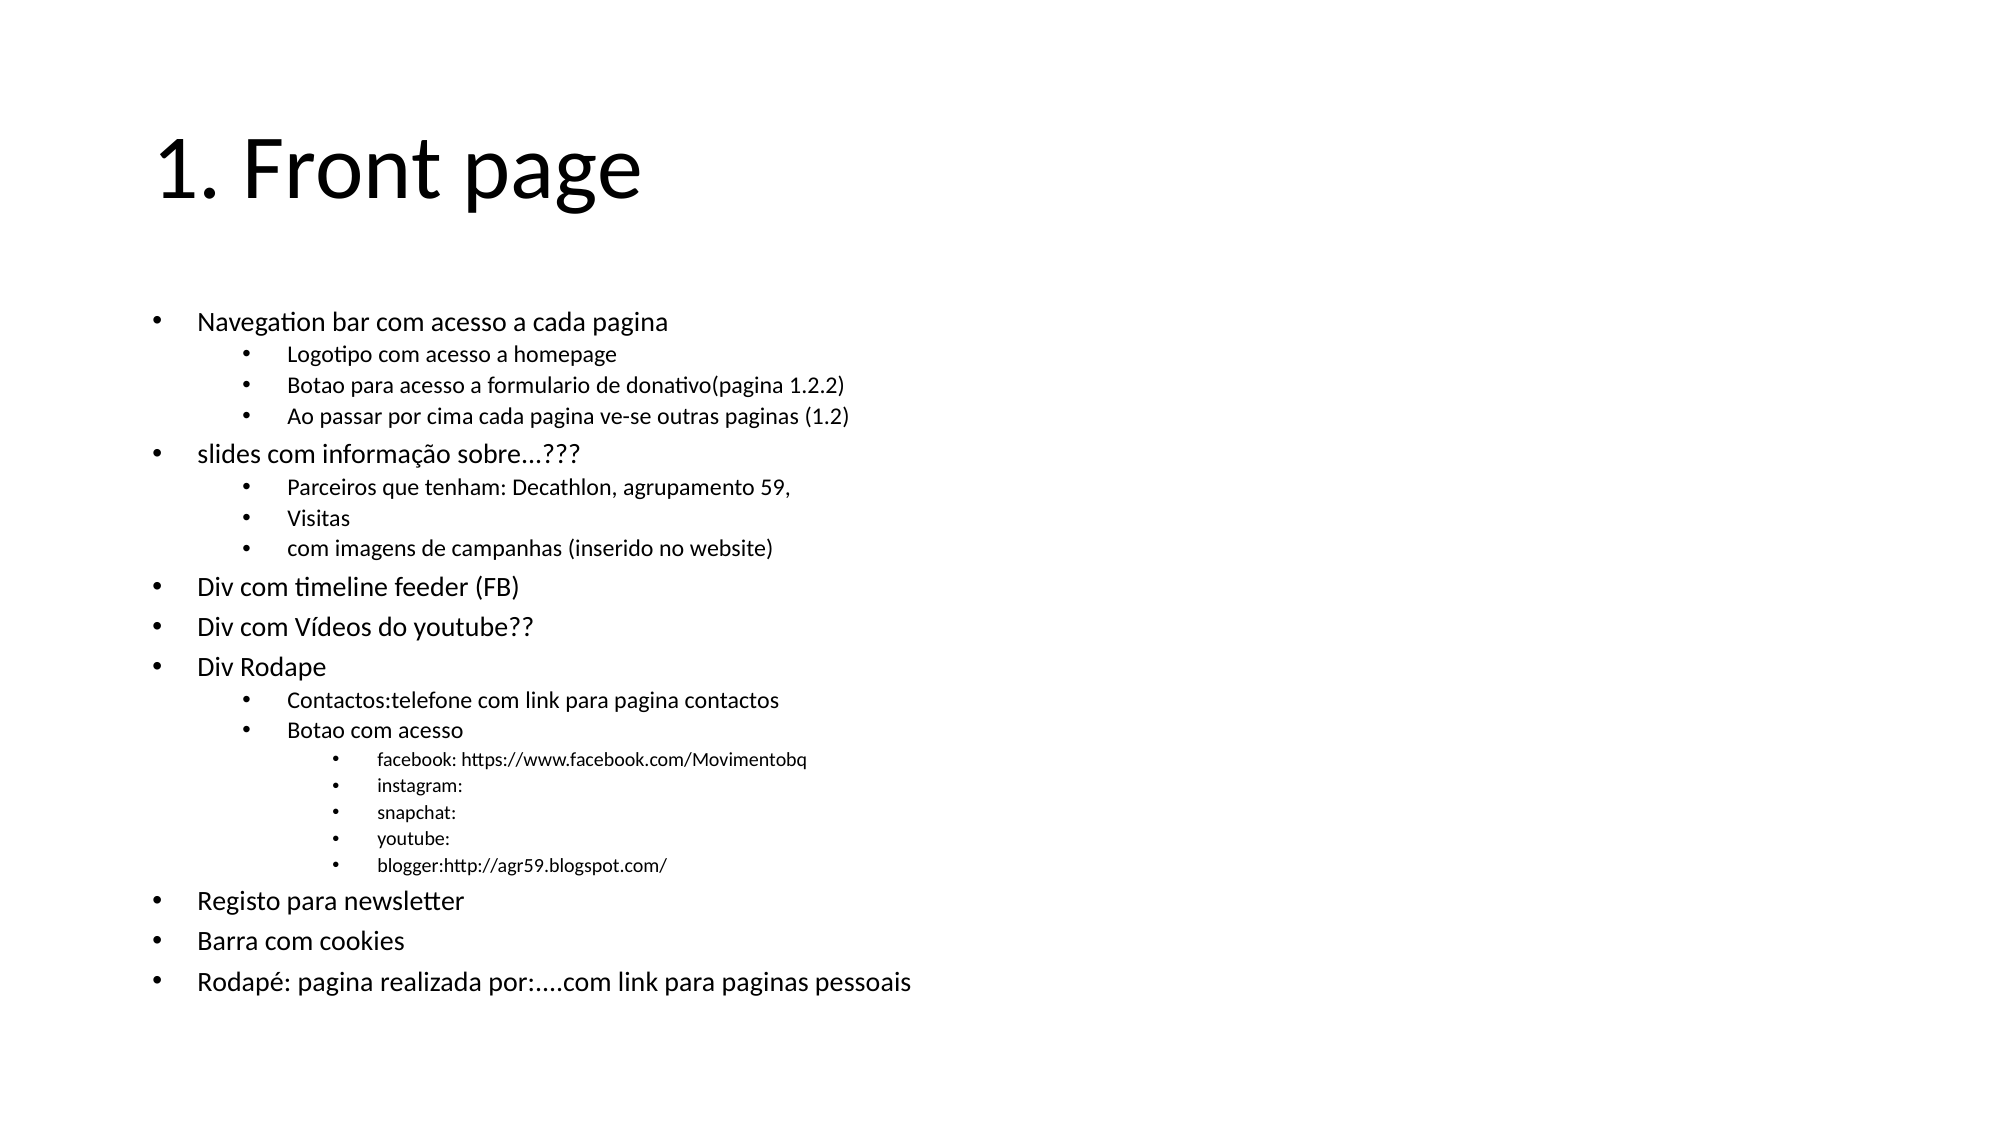

# 1. Front page
Navegation bar com acesso a cada pagina
Logotipo com acesso a homepage
Botao para acesso a formulario de donativo(pagina 1.2.2)
Ao passar por cima cada pagina ve-se outras paginas (1.2)
slides com informação sobre...???
Parceiros que tenham: Decathlon, agrupamento 59,
Visitas
com imagens de campanhas (inserido no website)
Div com timeline feeder (FB)
Div com Vídeos do youtube??
Div Rodape
Contactos:telefone com link para pagina contactos
Botao com acesso
facebook: https://www.facebook.com/Movimentobq
instagram:
snapchat:
youtube:
blogger:http://agr59.blogspot.com/
Registo para newsletter
Barra com cookies
Rodapé: pagina realizada por:....com link para paginas pessoais